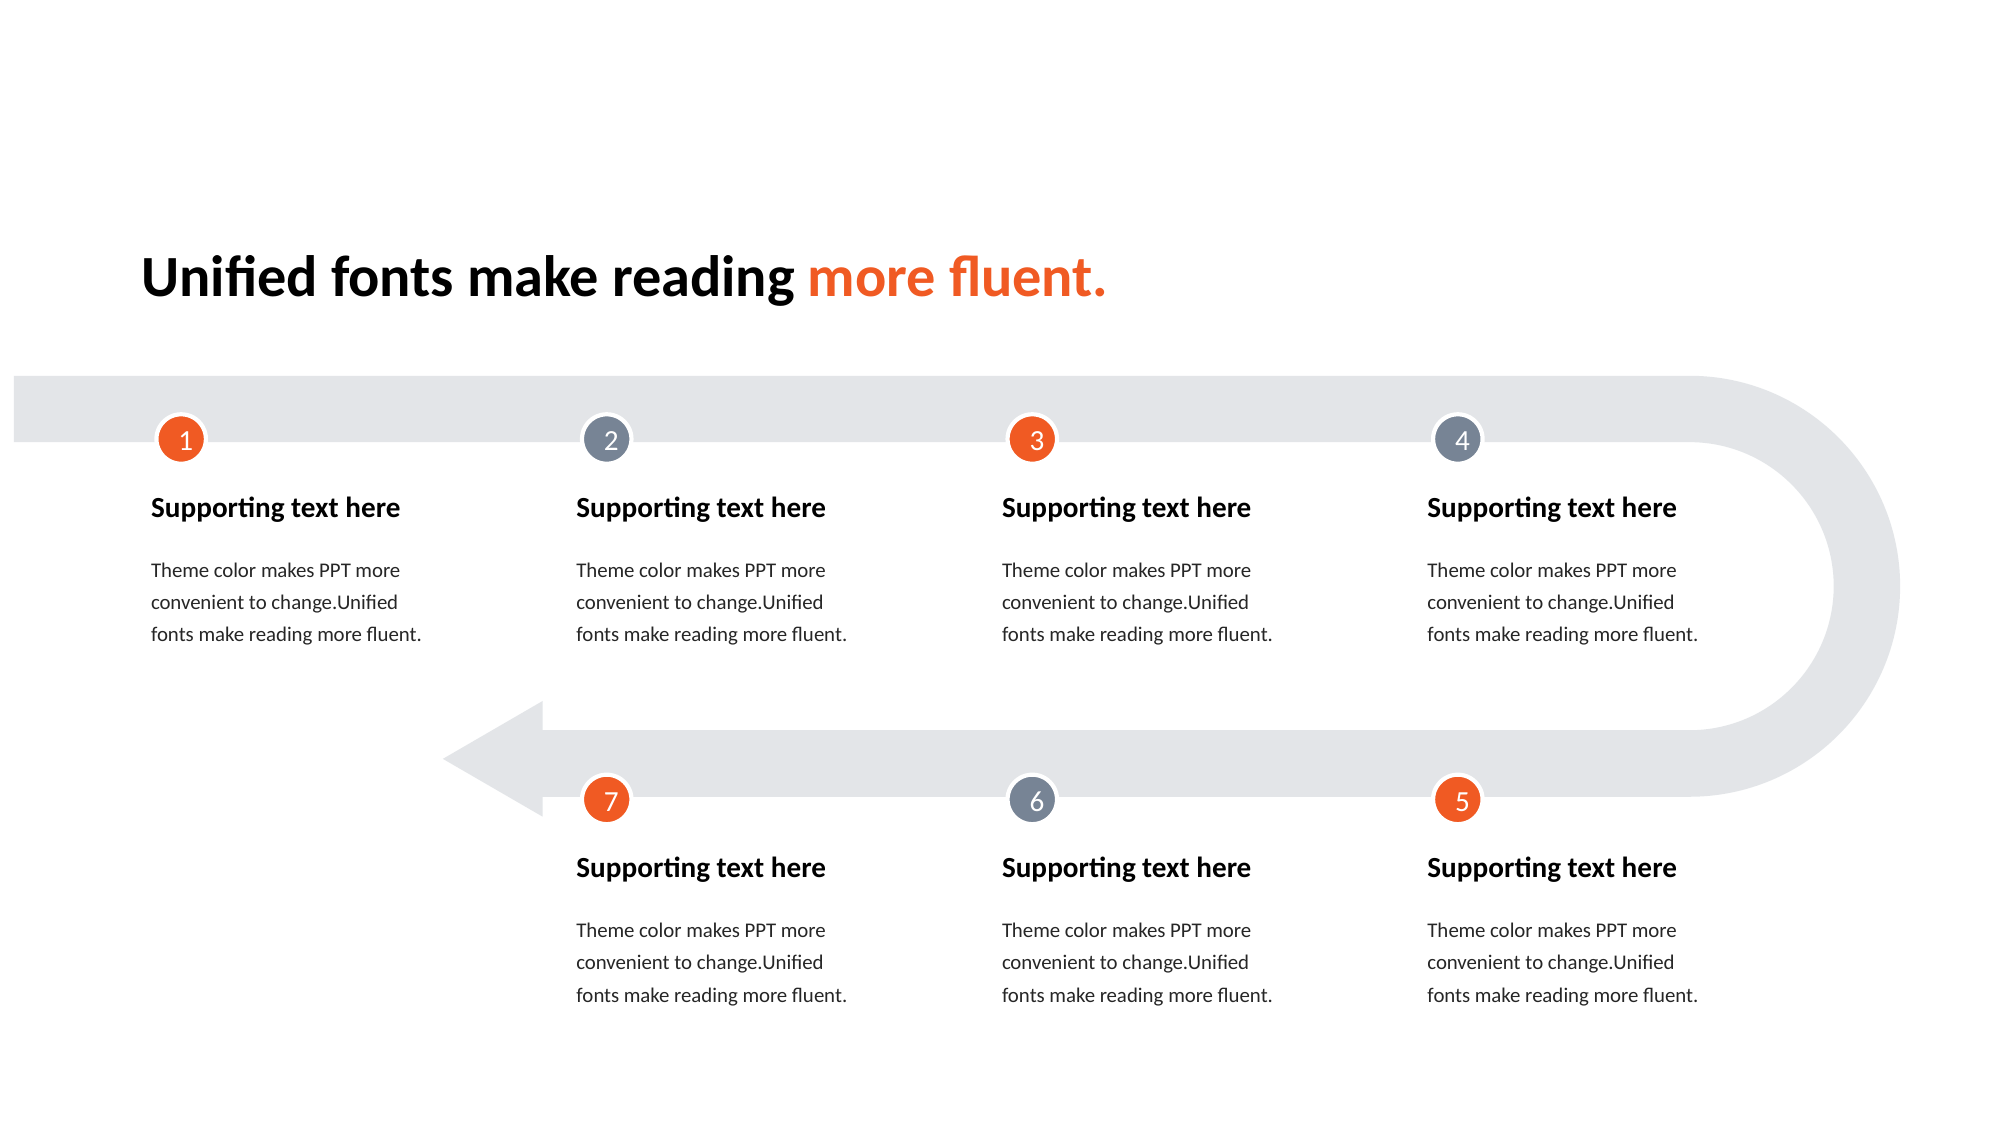

Unified fonts make reading more fluent.

1
Supporting text here
Theme color makes PPT more convenient to change.Unified fonts make reading more fluent.
2
Supporting text here
Theme color makes PPT more convenient to change.Unified fonts make reading more fluent.
3
Supporting text here
Theme color makes PPT more convenient to change.Unified fonts make reading more fluent.
4
Supporting text here
Theme color makes PPT more convenient to change.Unified fonts make reading more fluent.
7
Supporting text here
Theme color makes PPT more convenient to change.Unified fonts make reading more fluent.
6
Supporting text here
Theme color makes PPT more convenient to change.Unified fonts make reading more fluent.
5
Supporting text here
Theme color makes PPT more convenient to change.Unified fonts make reading more fluent.